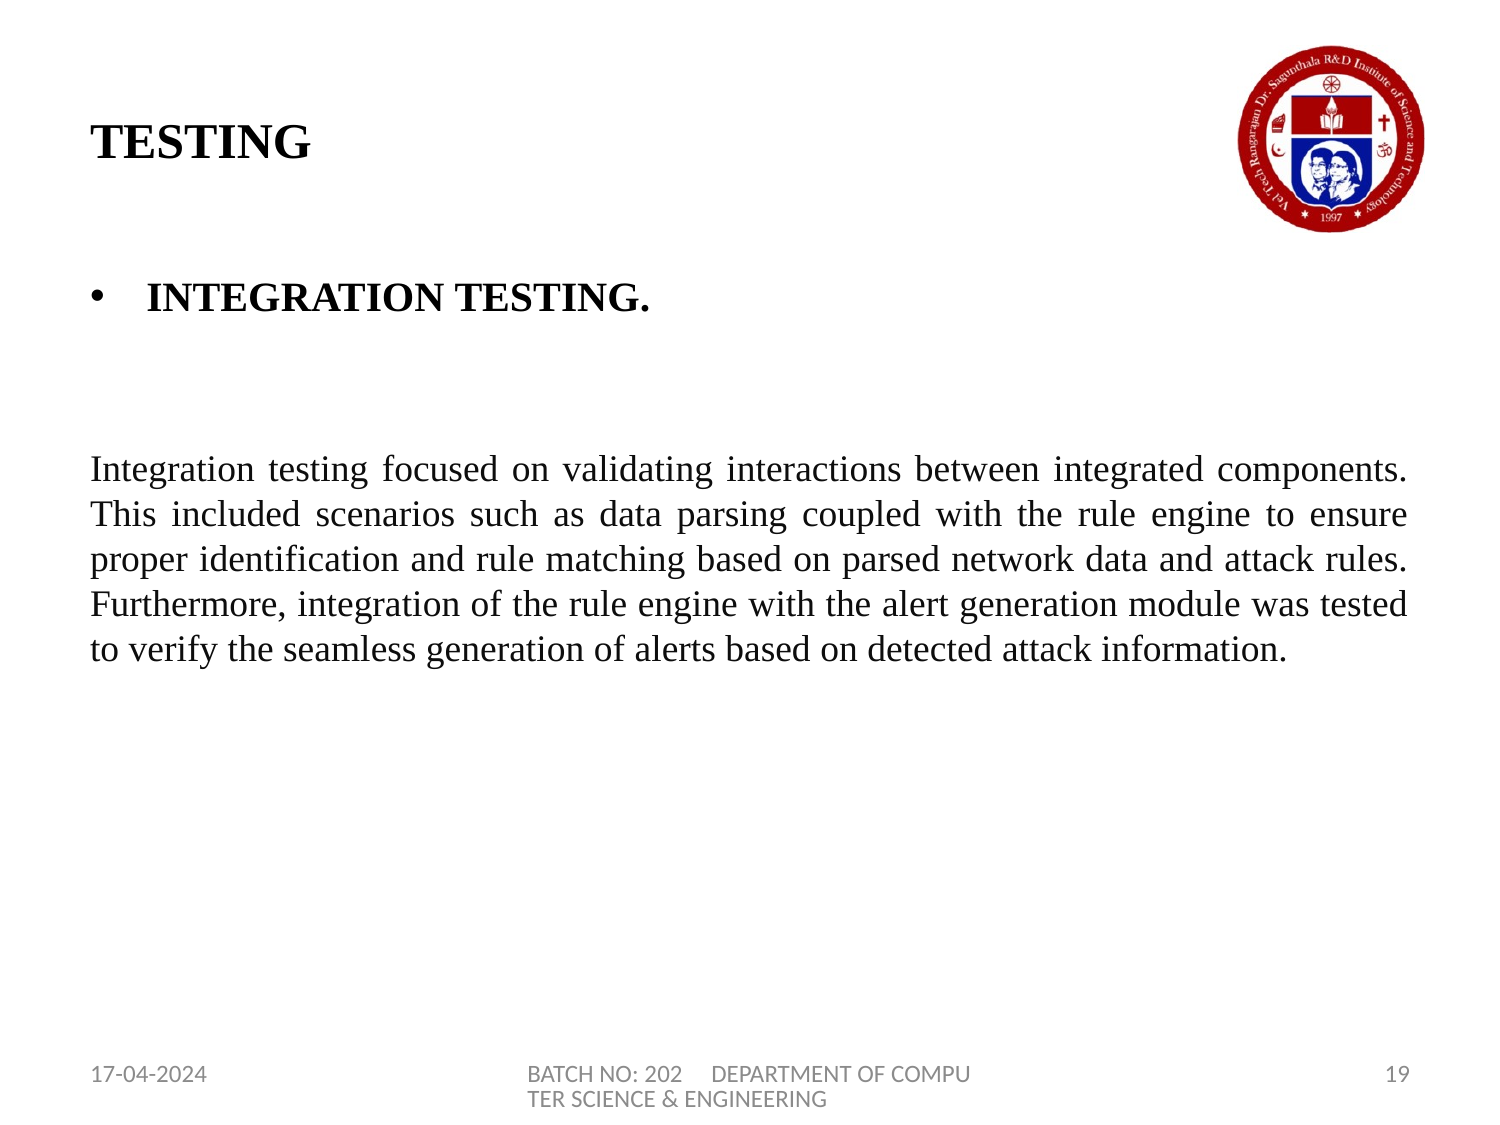

# TESTING
INTEGRATION TESTING.

Integration testing focused on validating interactions between integrated components. This included scenarios such as data parsing coupled with the rule engine to ensure proper identification and rule matching based on parsed network data and attack rules. Furthermore, integration of the rule engine with the alert generation module was tested to verify the seamless generation of alerts based on detected attack information.
17-04-2024
BATCH NO: 202     DEPARTMENT OF COMPUTER SCIENCE & ENGINEERING
19